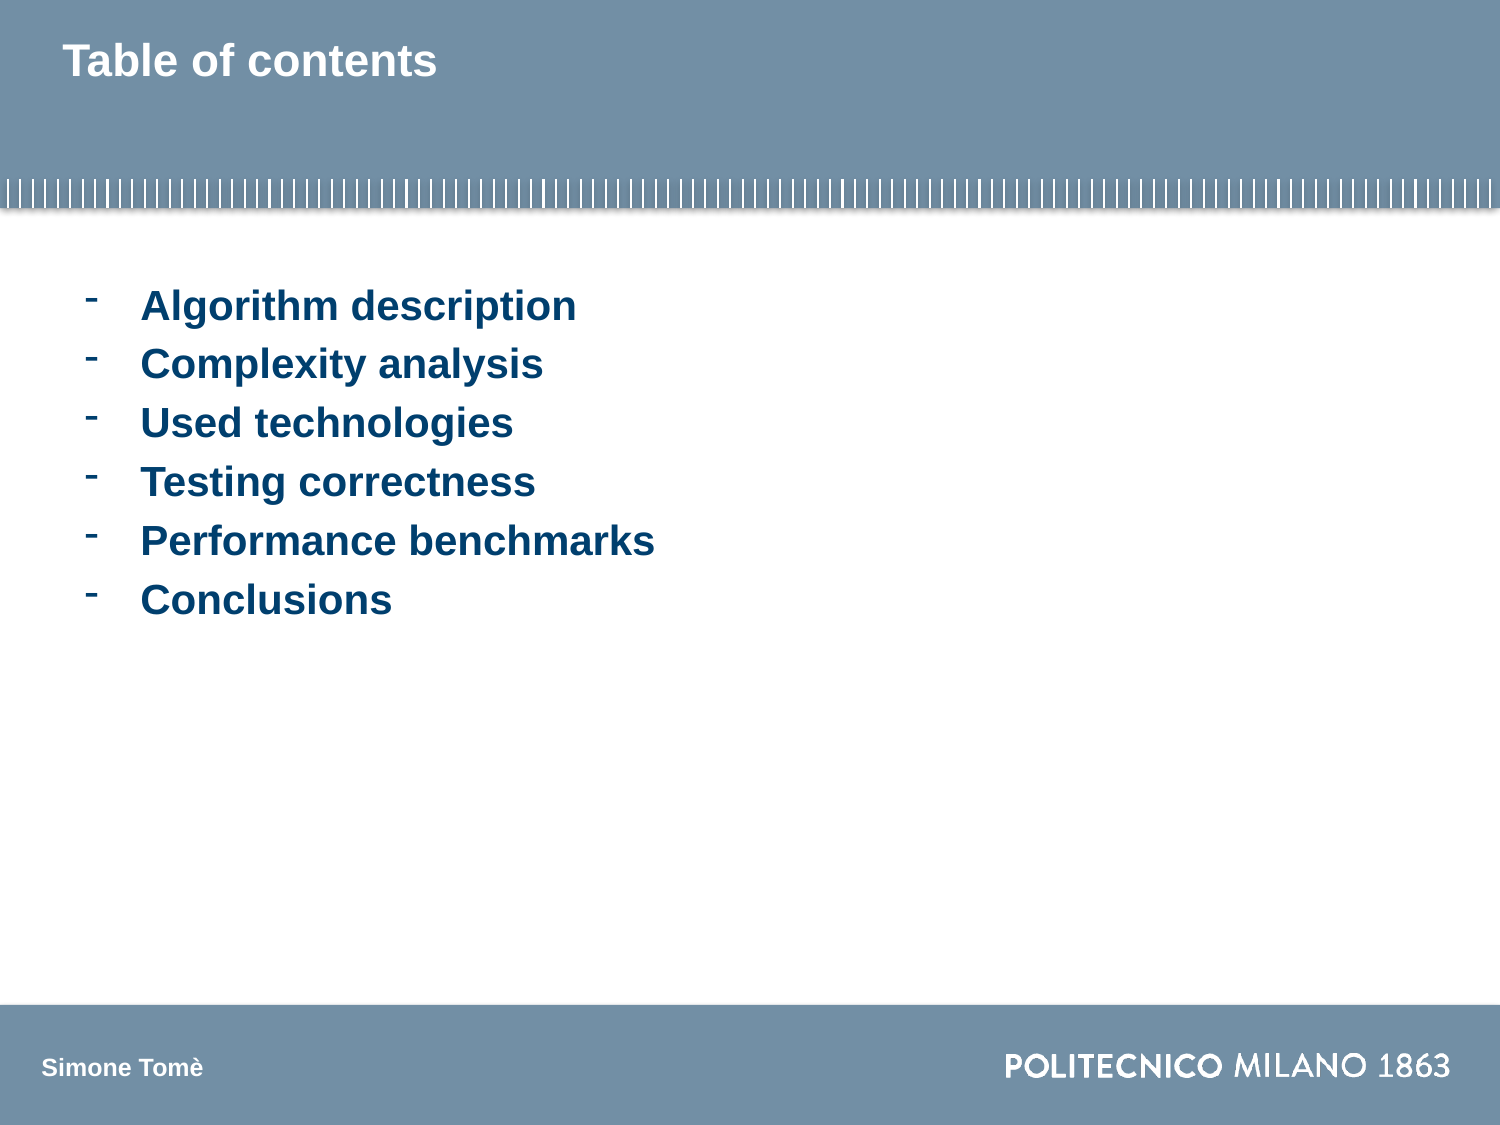

# Table of contents
Algorithm description
Complexity analysis
Used technologies
Testing correctness
Performance benchmarks
Conclusions